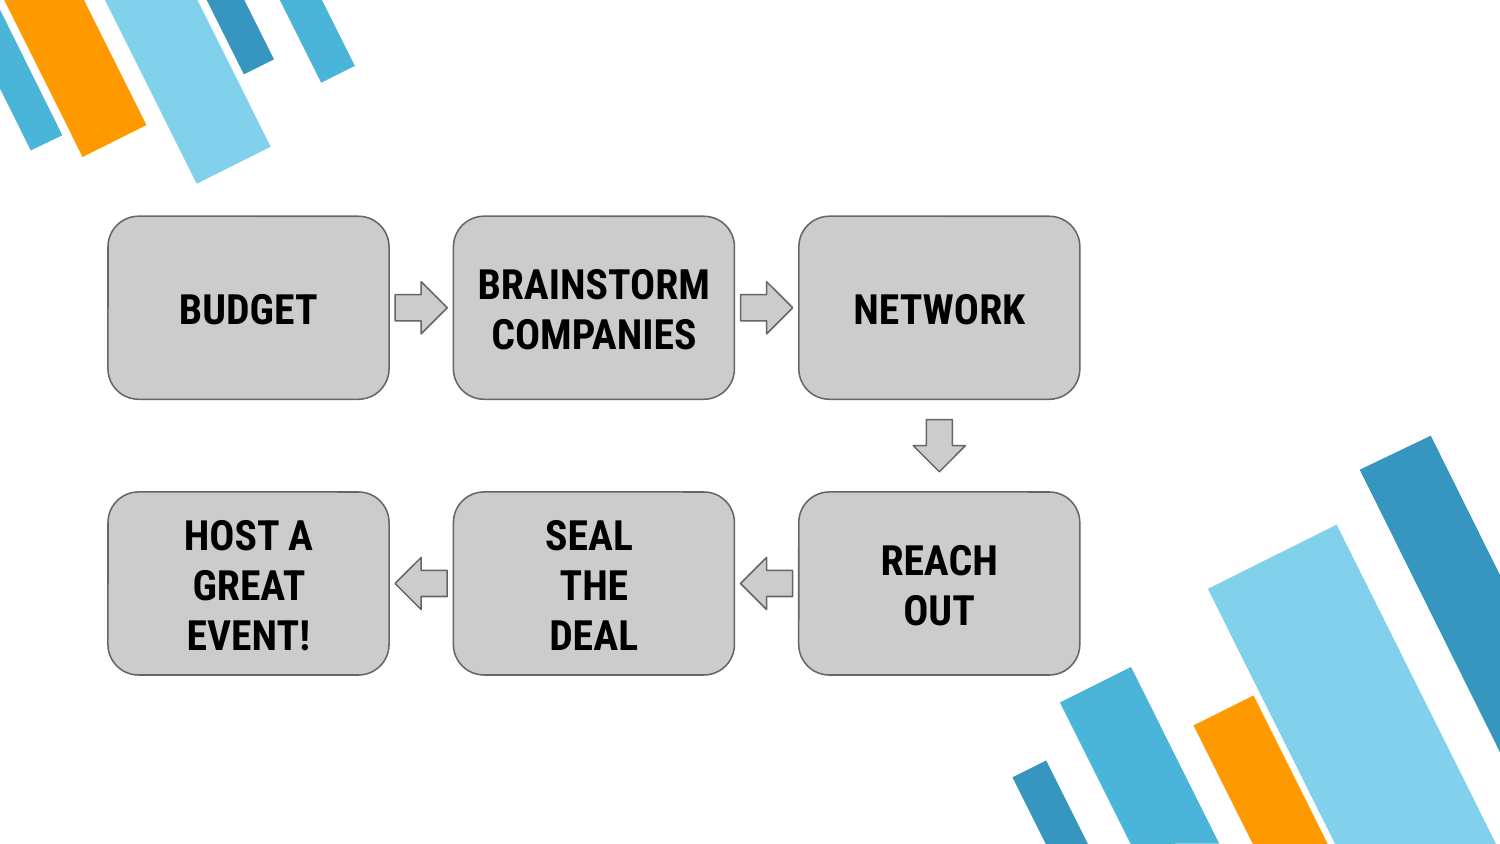

BUDGET
BRAINSTORM COMPANIES
NETWORK

HOST A
GREAT EVENT!
SEAL
THE
DEAL
REACH
OUT